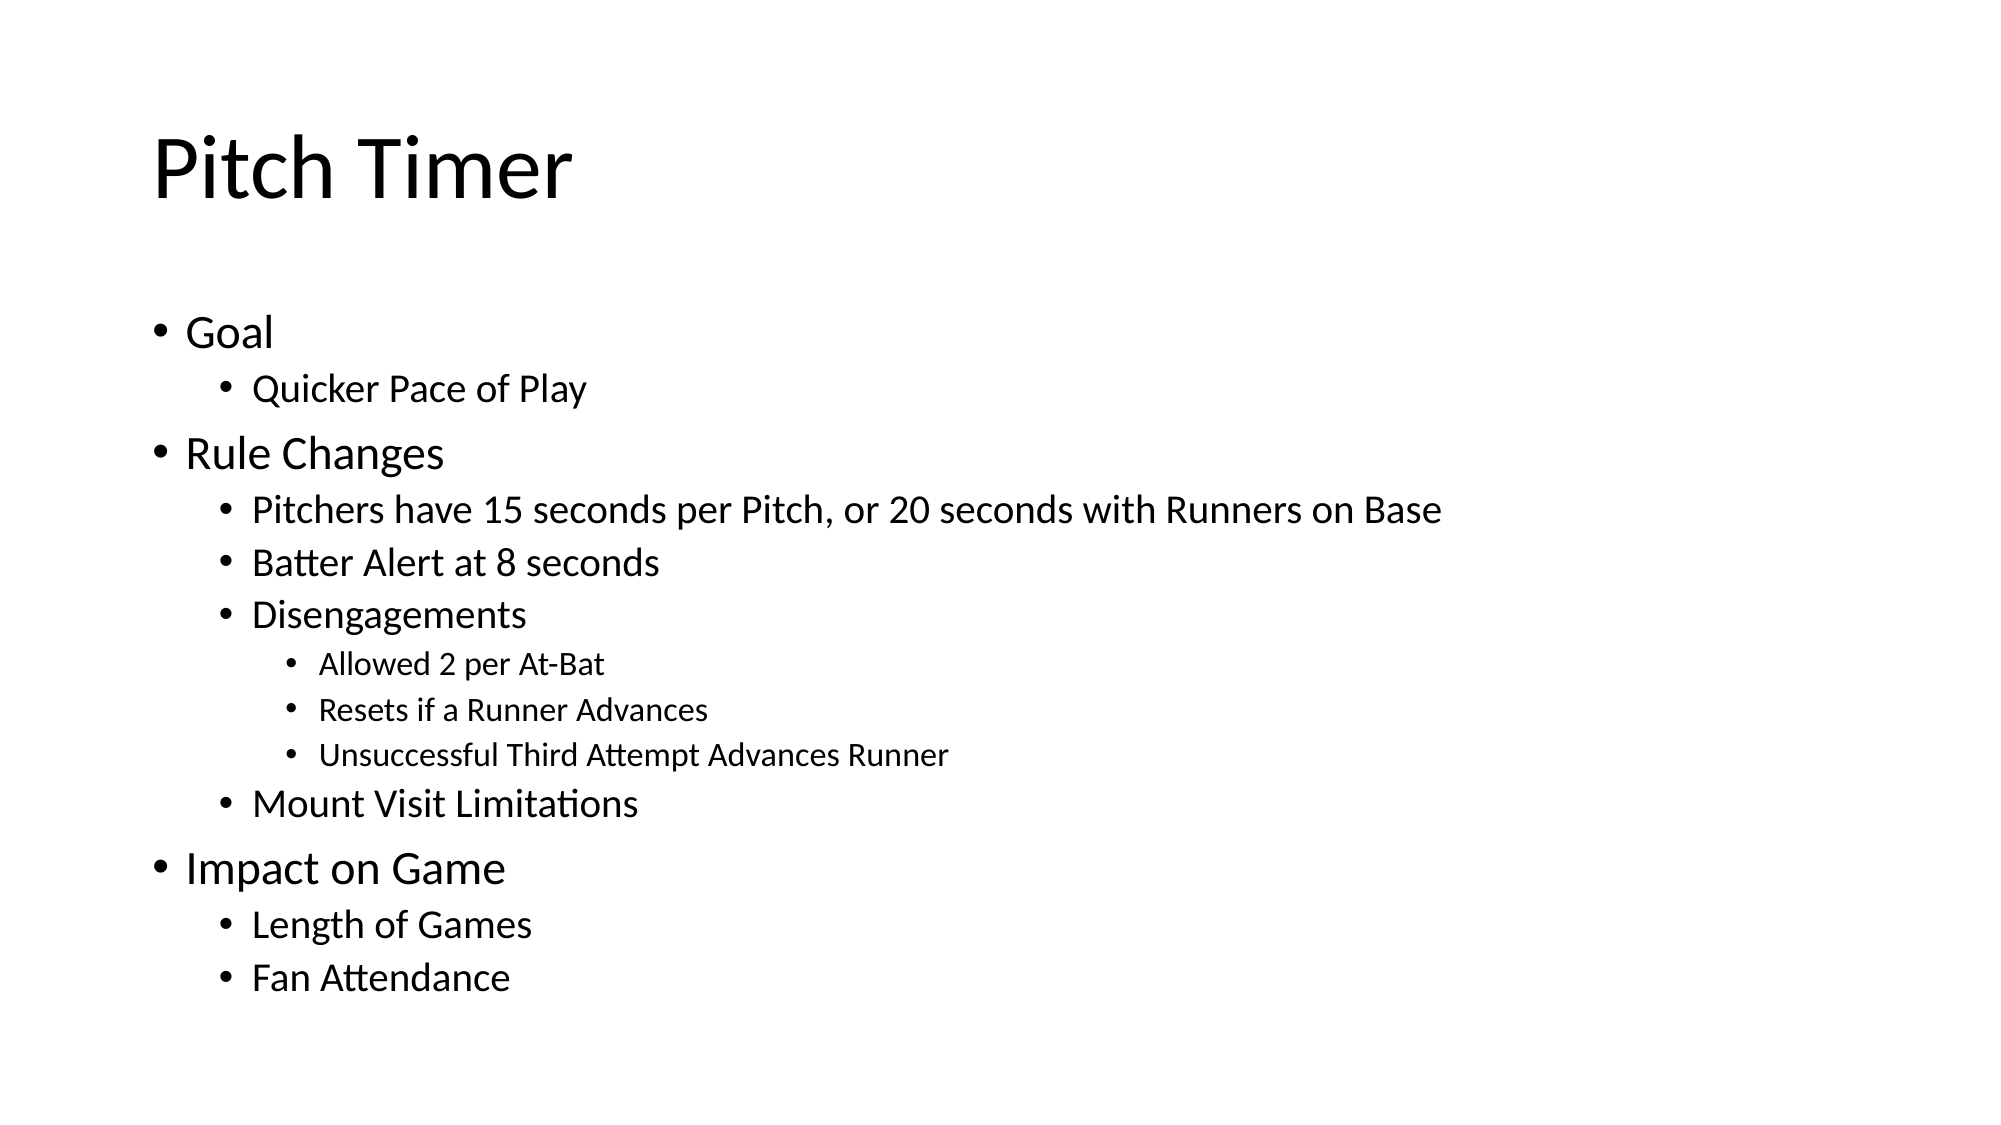

# Pitch Timer
Goal
Quicker Pace of Play
Rule Changes
Pitchers have 15 seconds per Pitch, or 20 seconds with Runners on Base
Batter Alert at 8 seconds
Disengagements
Allowed 2 per At-Bat
Resets if a Runner Advances
Unsuccessful Third Attempt Advances Runner
Mount Visit Limitations
Impact on Game
Length of Games
Fan Attendance